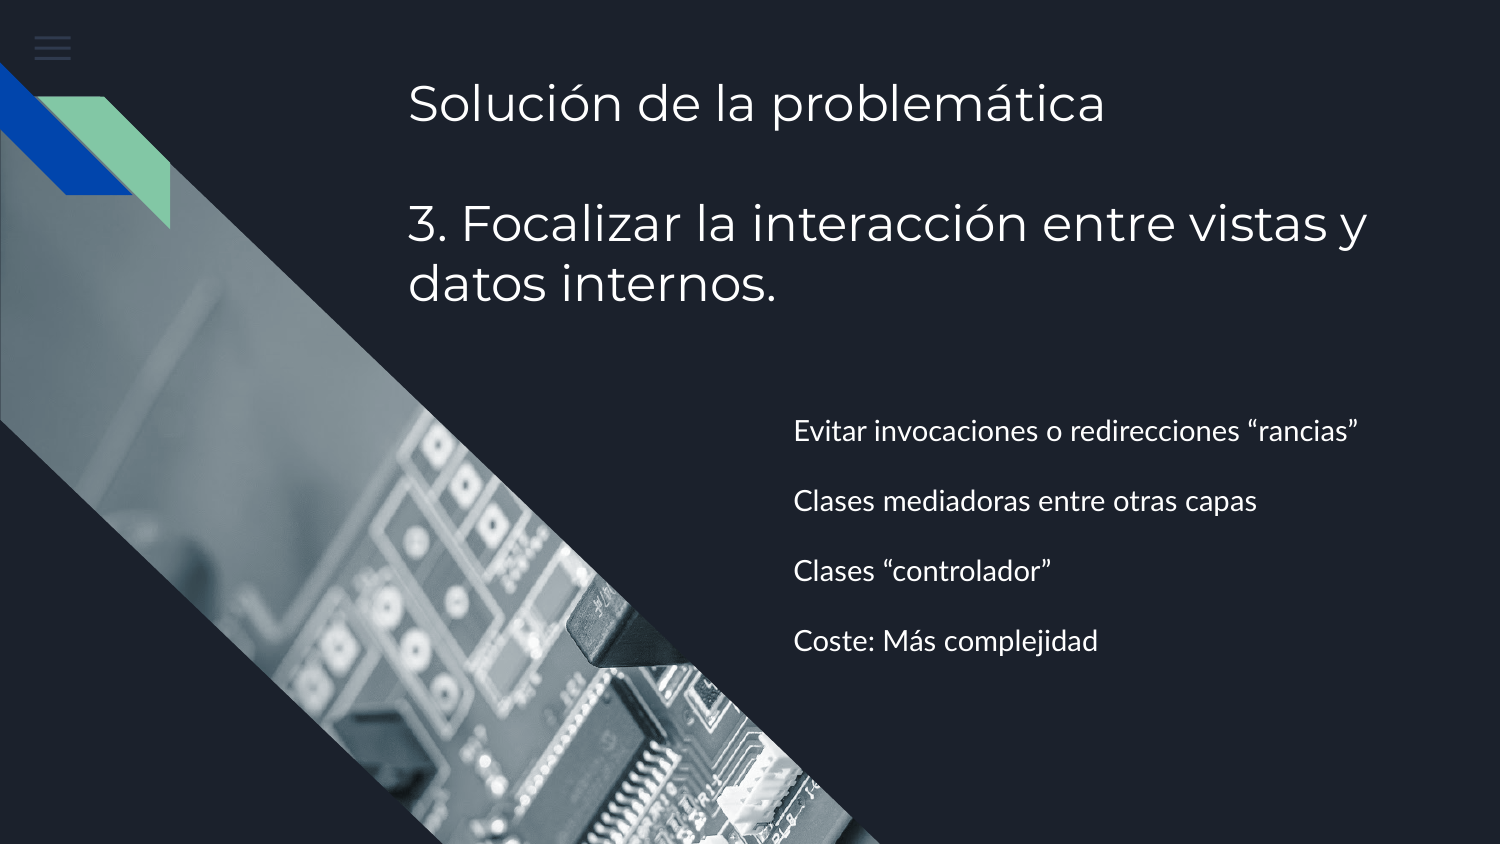

# Solución de la problemática

3. Focalizar la interacción entre vistas y datos internos.

Evitar invocaciones o redirecciones “rancias”

Clases mediadoras entre otras capas

Clases “controlador”

Coste: Más complejidad